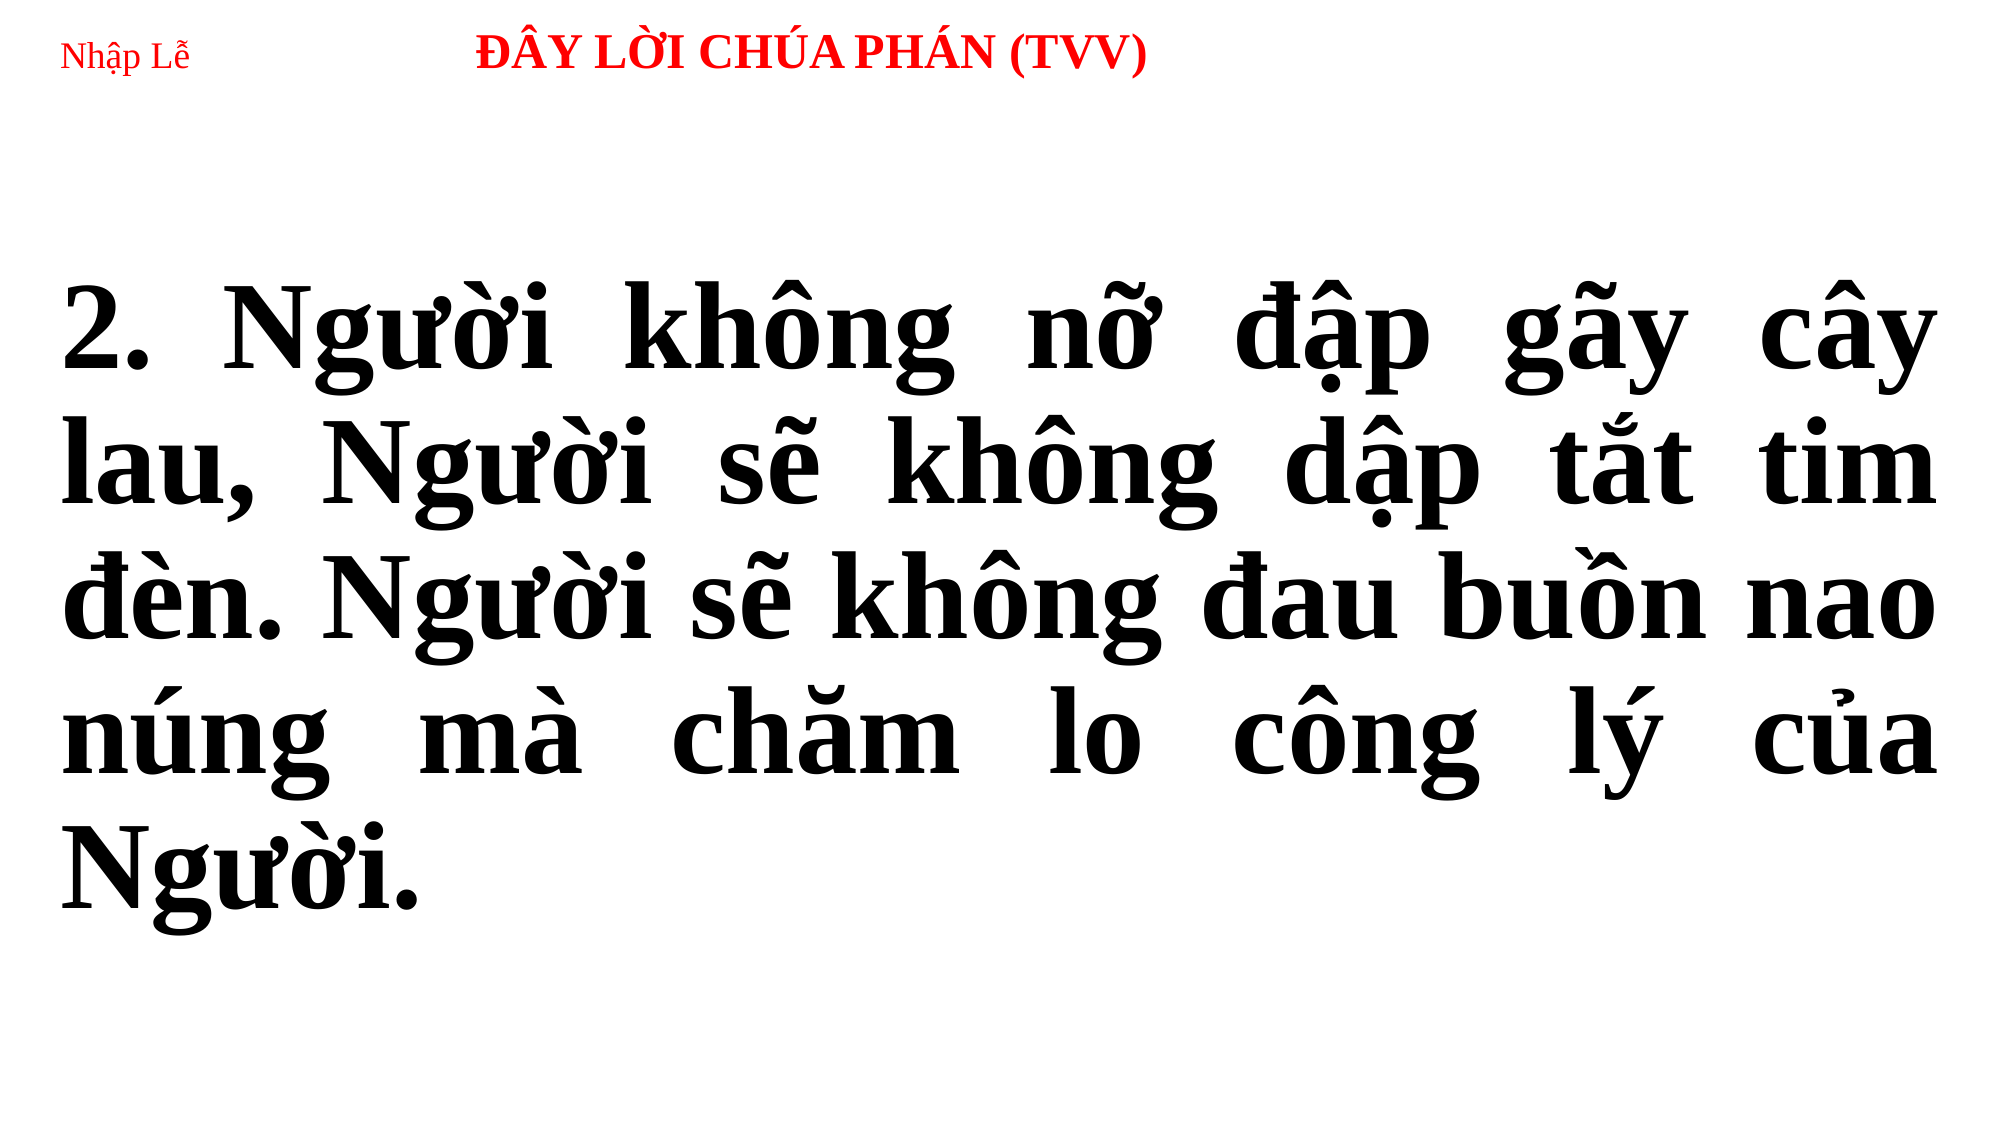

# Nhập Lễ                              ĐÂY LỜI CHÚA PHÁN (TVV)
2. Người không nỡ đập gãy cây lau, Người sẽ không dập tắt tim đèn. Người sẽ không đau buồn nao núng mà chăm lo công lý của Người.